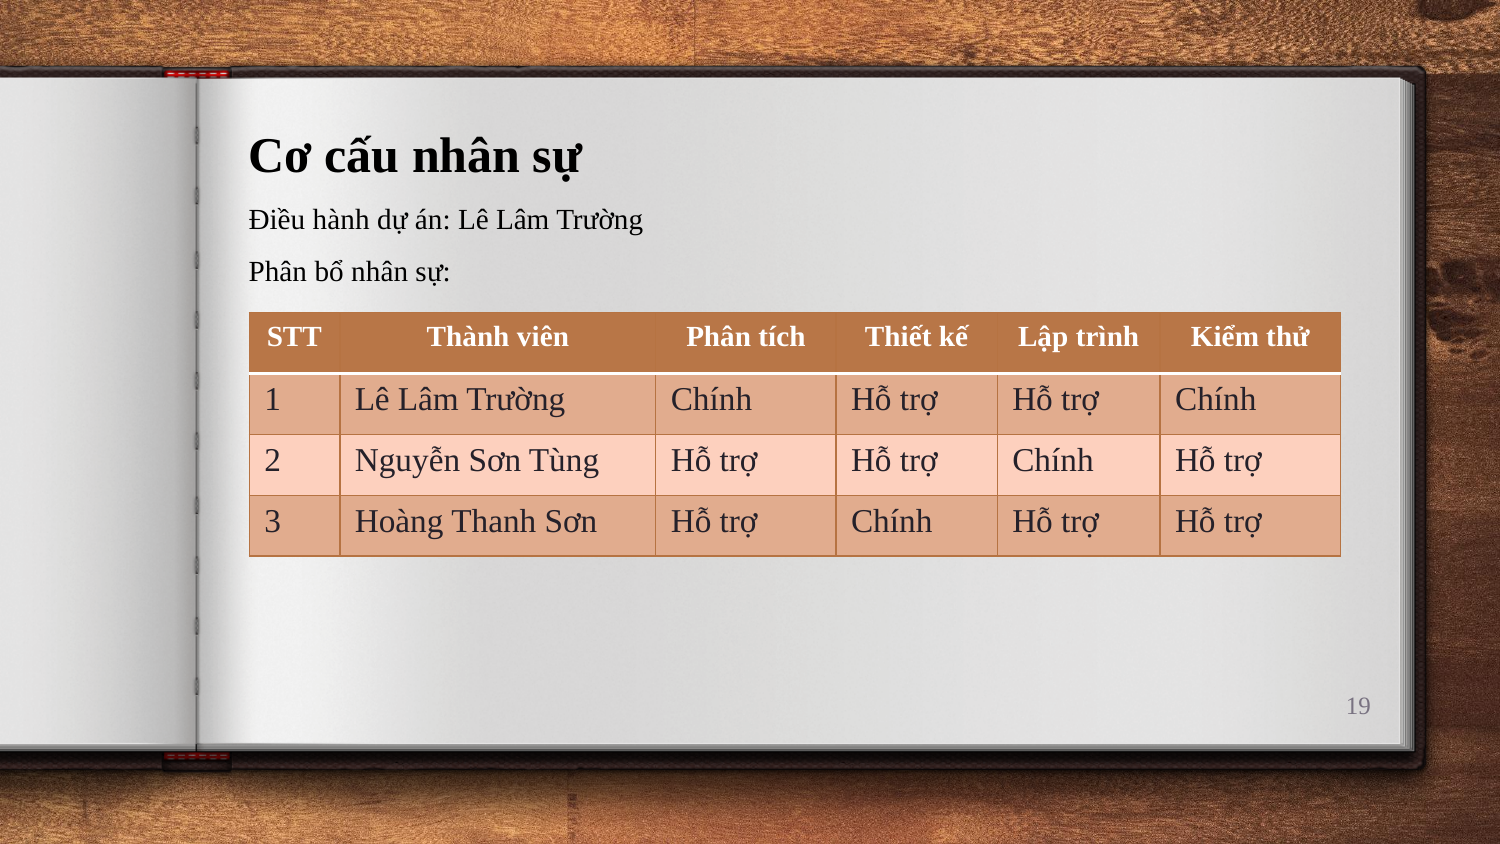

Cơ cấu nhân sự
Điều hành dự án: Lê Lâm Trường
Phân bổ nhân sự:
| STT | Thành viên | Phân tích | Thiết kế | Lập trình | Kiểm thử |
| --- | --- | --- | --- | --- | --- |
| 1 | Lê Lâm Trường | Chính | Hỗ trợ | Hỗ trợ | Chính |
| 2 | Nguyễn Sơn Tùng | Hỗ trợ | Hỗ trợ | Chính | Hỗ trợ |
| 3 | Hoàng Thanh Sơn | Hỗ trợ | Chính | Hỗ trợ | Hỗ trợ |
19